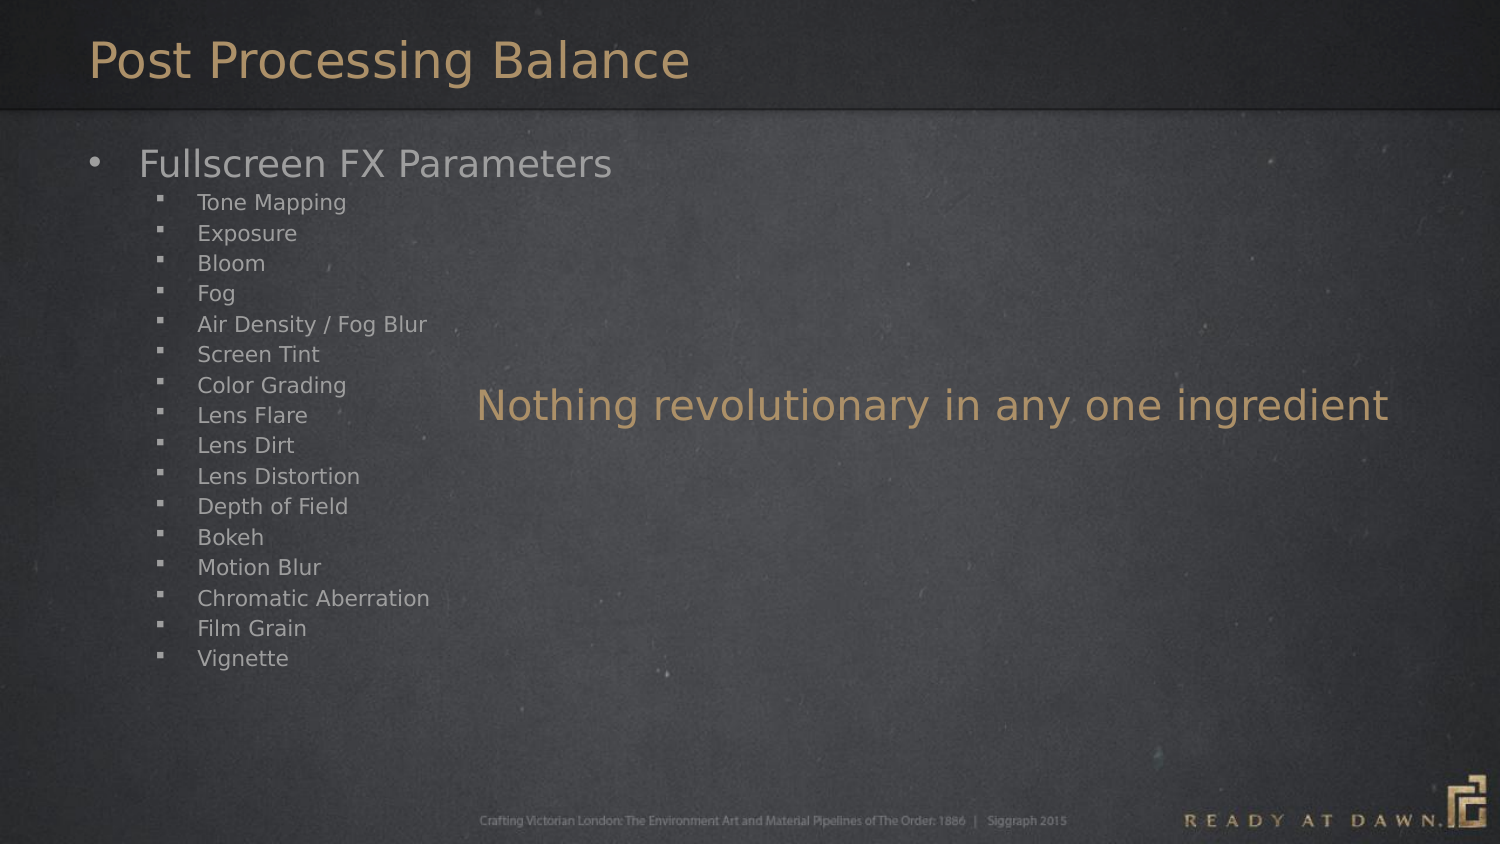

# Post Processing Balance
Fullscreen FX Parameters
Tone Mapping
Exposure
Bloom
Fog
Air Density / Fog Blur
Screen Tint
Color Grading
Lens Flare
Lens Dirt
Lens Distortion
Depth of Field
Bokeh
Motion Blur
Chromatic Aberration
Film Grain
Vignette
Nothing revolutionary in any one ingredient